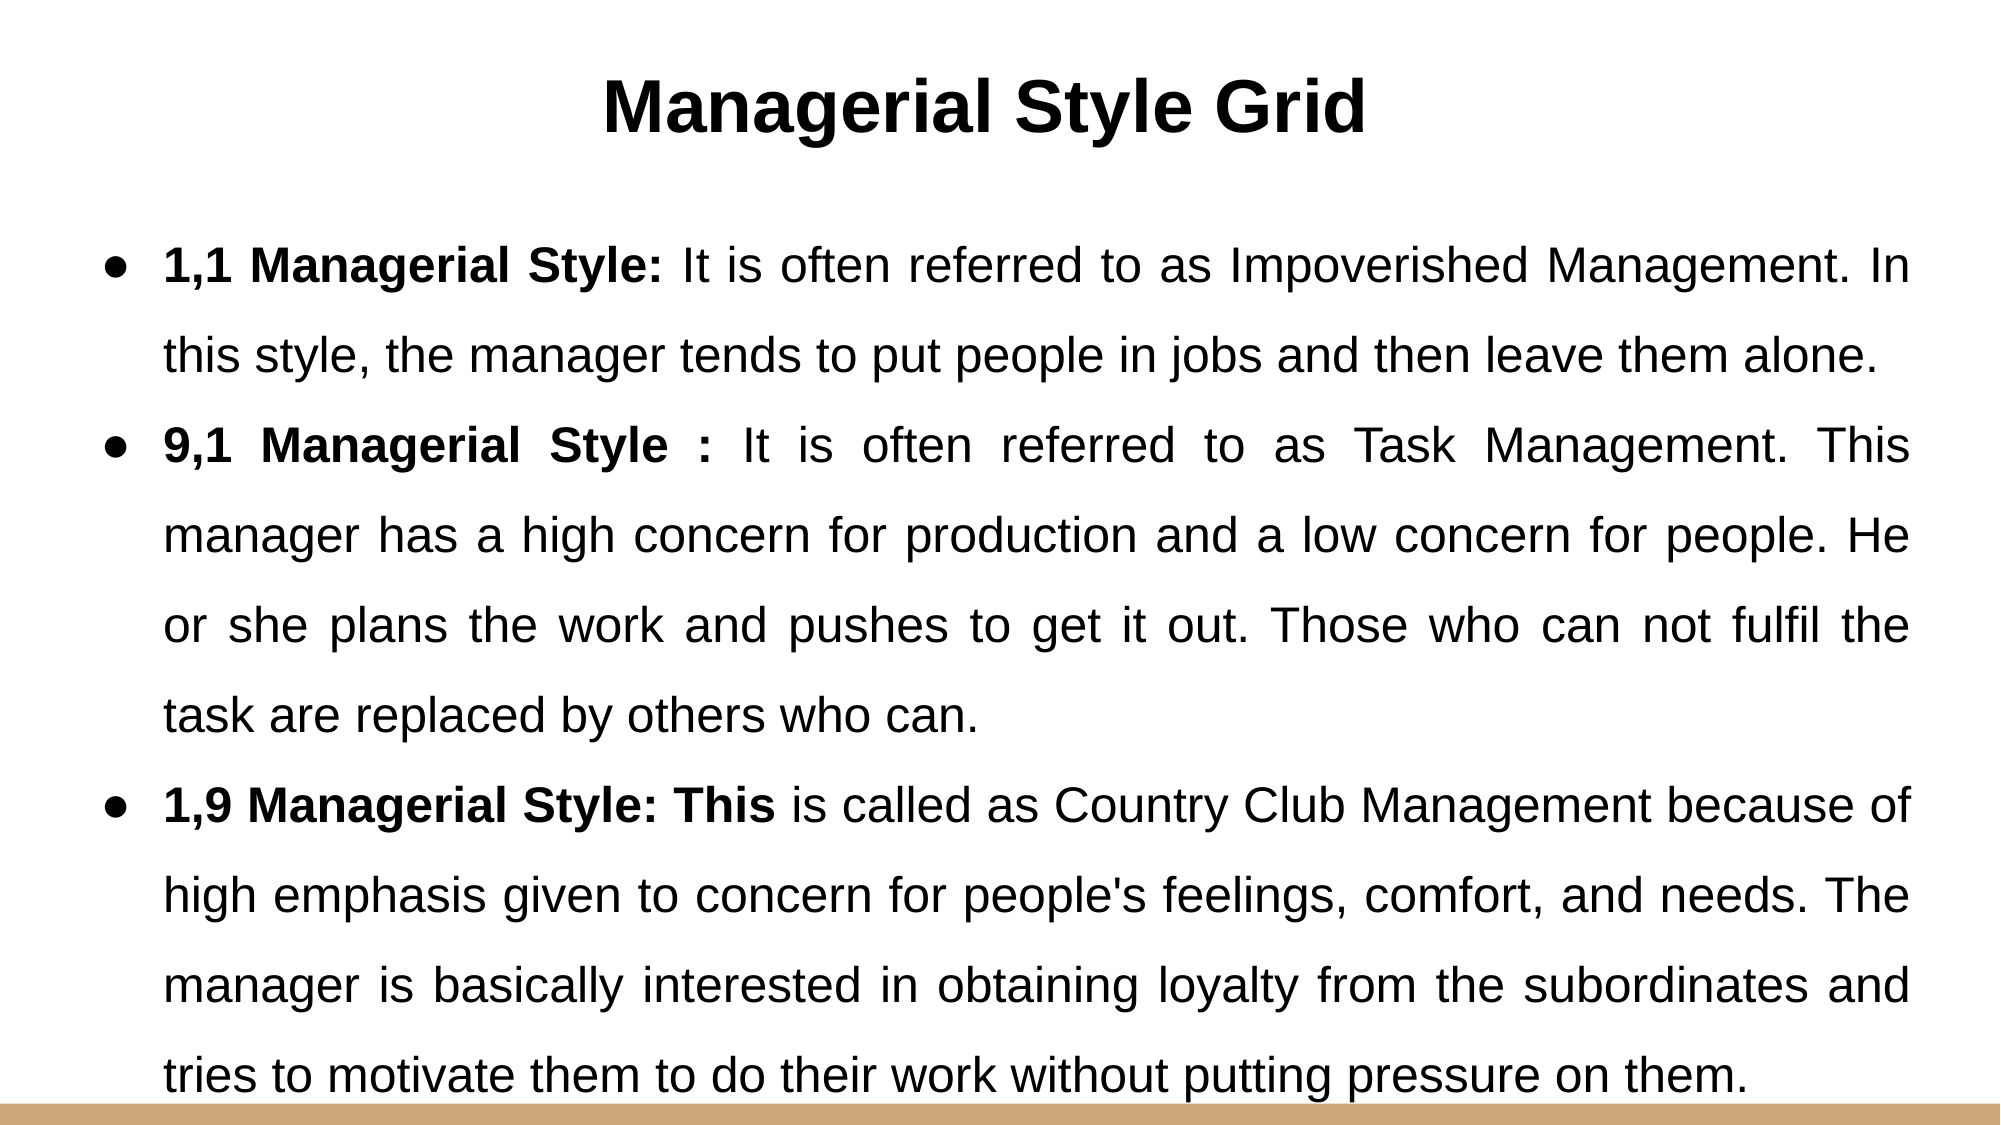

# Managerial Style Grid
1,1 Managerial Style: It is often referred to as Impoverished Management. In this style, the manager tends to put people in jobs and then leave them alone.
9,1 Managerial Style : It is often referred to as Task Management. This manager has a high concern for production and a low concern for people. He or she plans the work and pushes to get it out. Those who can not fulfil the task are replaced by others who can.
1,9 Managerial Style: This is called as Country Club Management because of high emphasis given to concern for people's feelings, comfort, and needs. The manager is basically interested in obtaining loyalty from the subordinates and tries to motivate them to do their work without putting pressure on them.